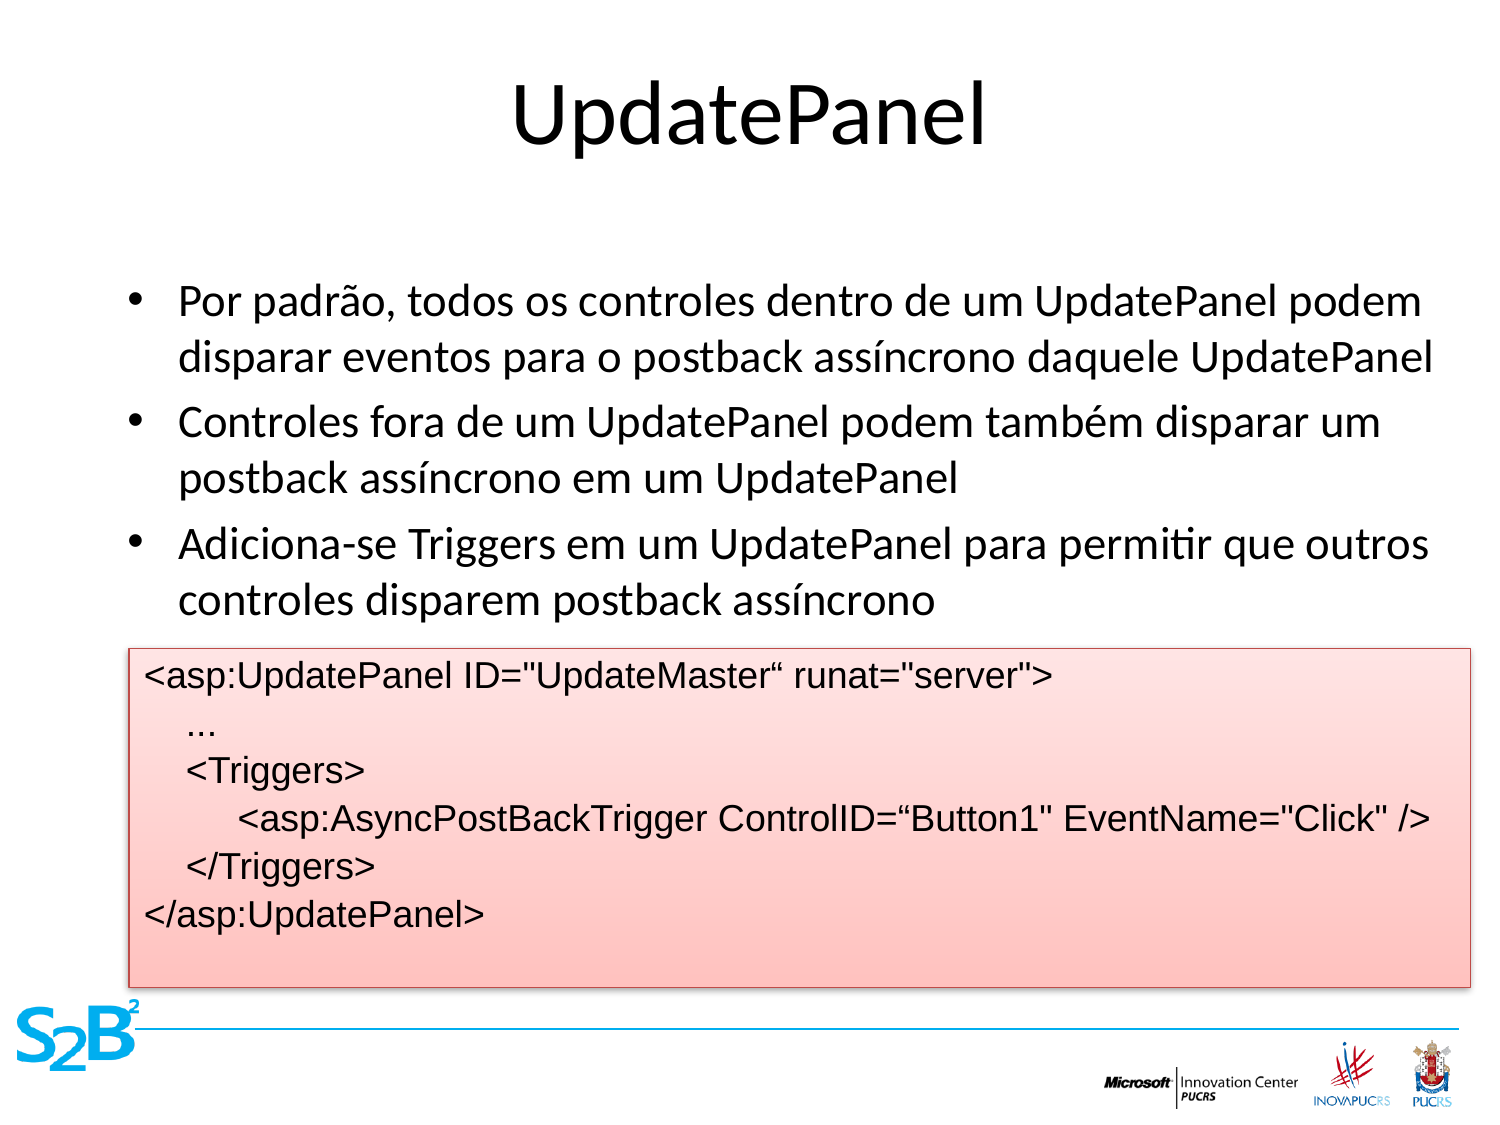

# UpdatePanel
Por padrão, todos os controles dentro de um UpdatePanel podem disparar eventos para o postback assíncrono daquele UpdatePanel
Controles fora de um UpdatePanel podem também disparar um postback assíncrono em um UpdatePanel
Adiciona-se Triggers em um UpdatePanel para permitir que outros controles disparem postback assíncrono
<asp:UpdatePanel ID="UpdateMaster“ runat="server">
    ...
    <Triggers>
	<asp:AsyncPostBackTrigger ControlID=“Button1" EventName="Click" />
    </Triggers>
</asp:UpdatePanel>